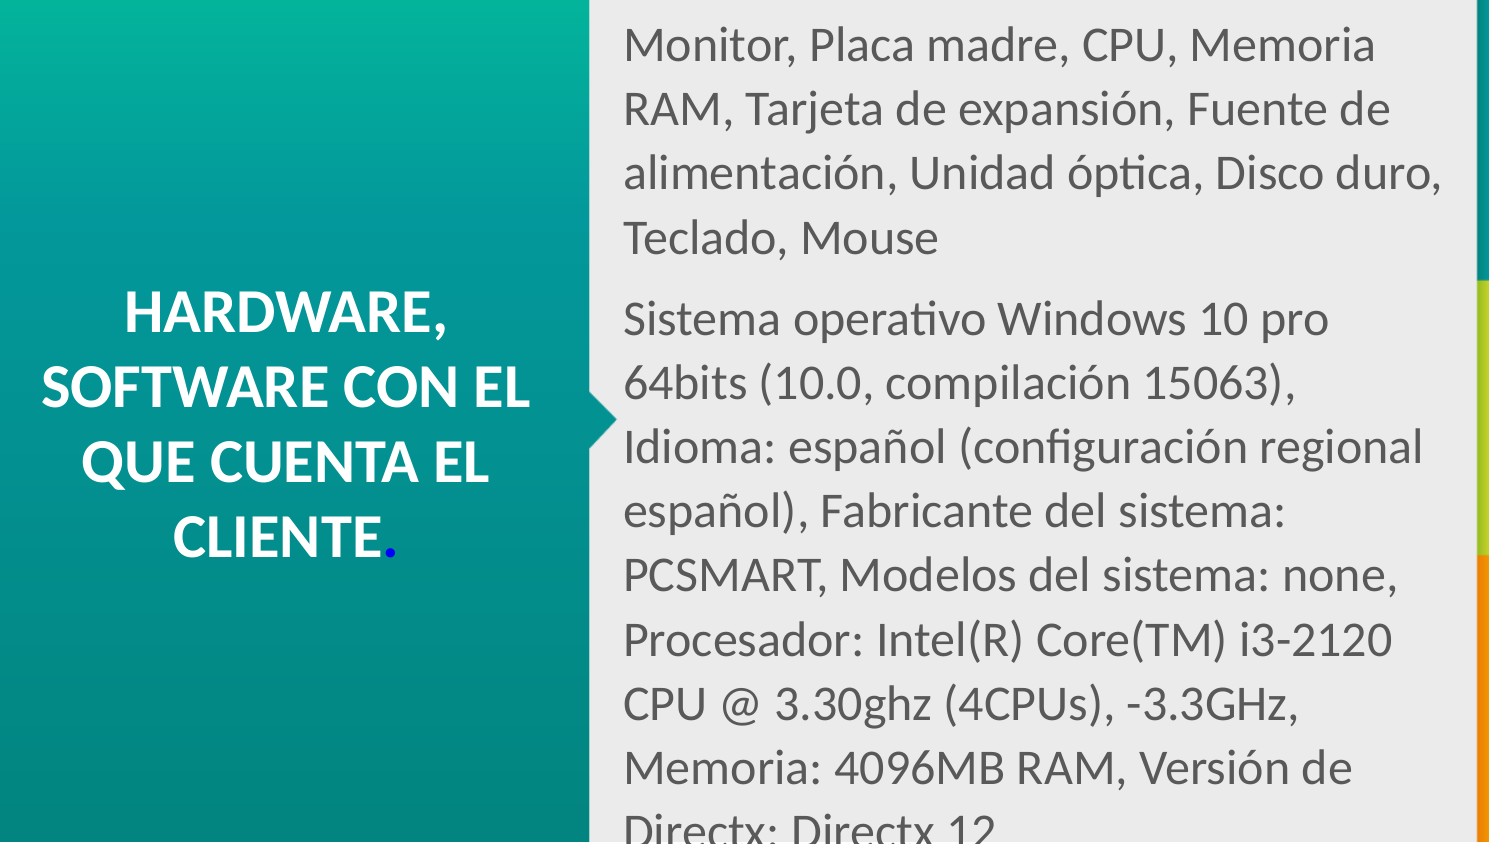

Monitor, Placa madre, CPU, Memoria RAM, Tarjeta de expansión, Fuente de alimentación, Unidad óptica, Disco duro, Teclado, Mouse
Sistema operativo Windows 10 pro 64bits (10.0, compilación 15063), Idioma: español (configuración regional español), Fabricante del sistema: PCSMART, Modelos del sistema: none, Procesador: Intel(R) Core(TM) i3-2120 CPU @ 3.30ghz (4CPUs), -3.3GHz, Memoria: 4096MB RAM, Versión de Directx: Directx 12
HARDWARE, SOFTWARE CON EL QUE CUENTA EL CLIENTE.